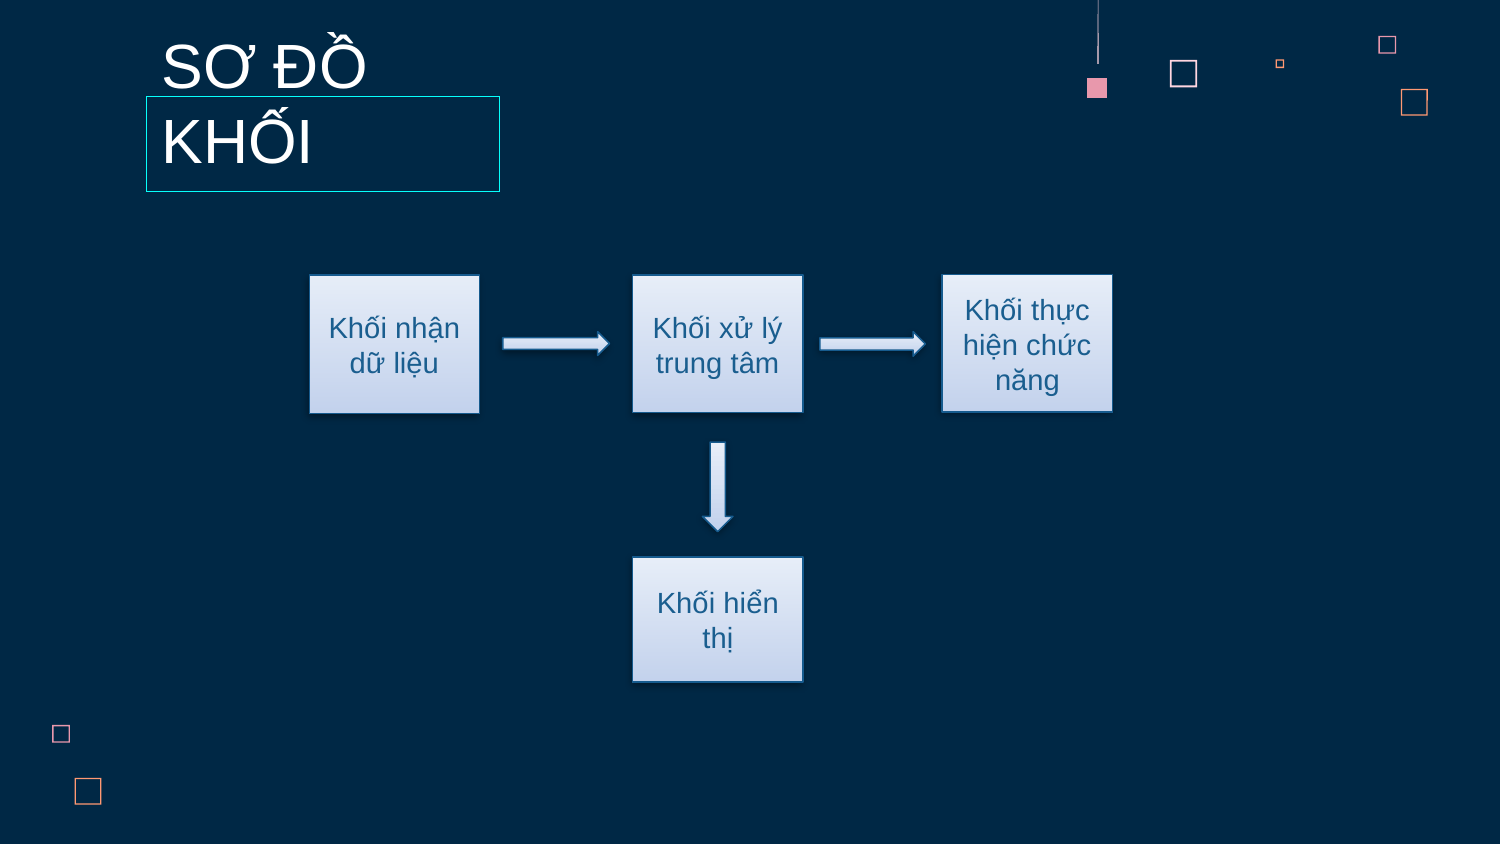

SƠ ĐỒ KHỐI
Khối thực hiện chức năng
Khối nhận dữ liệu
Khối xử lý trung tâm

Khối hiển thị